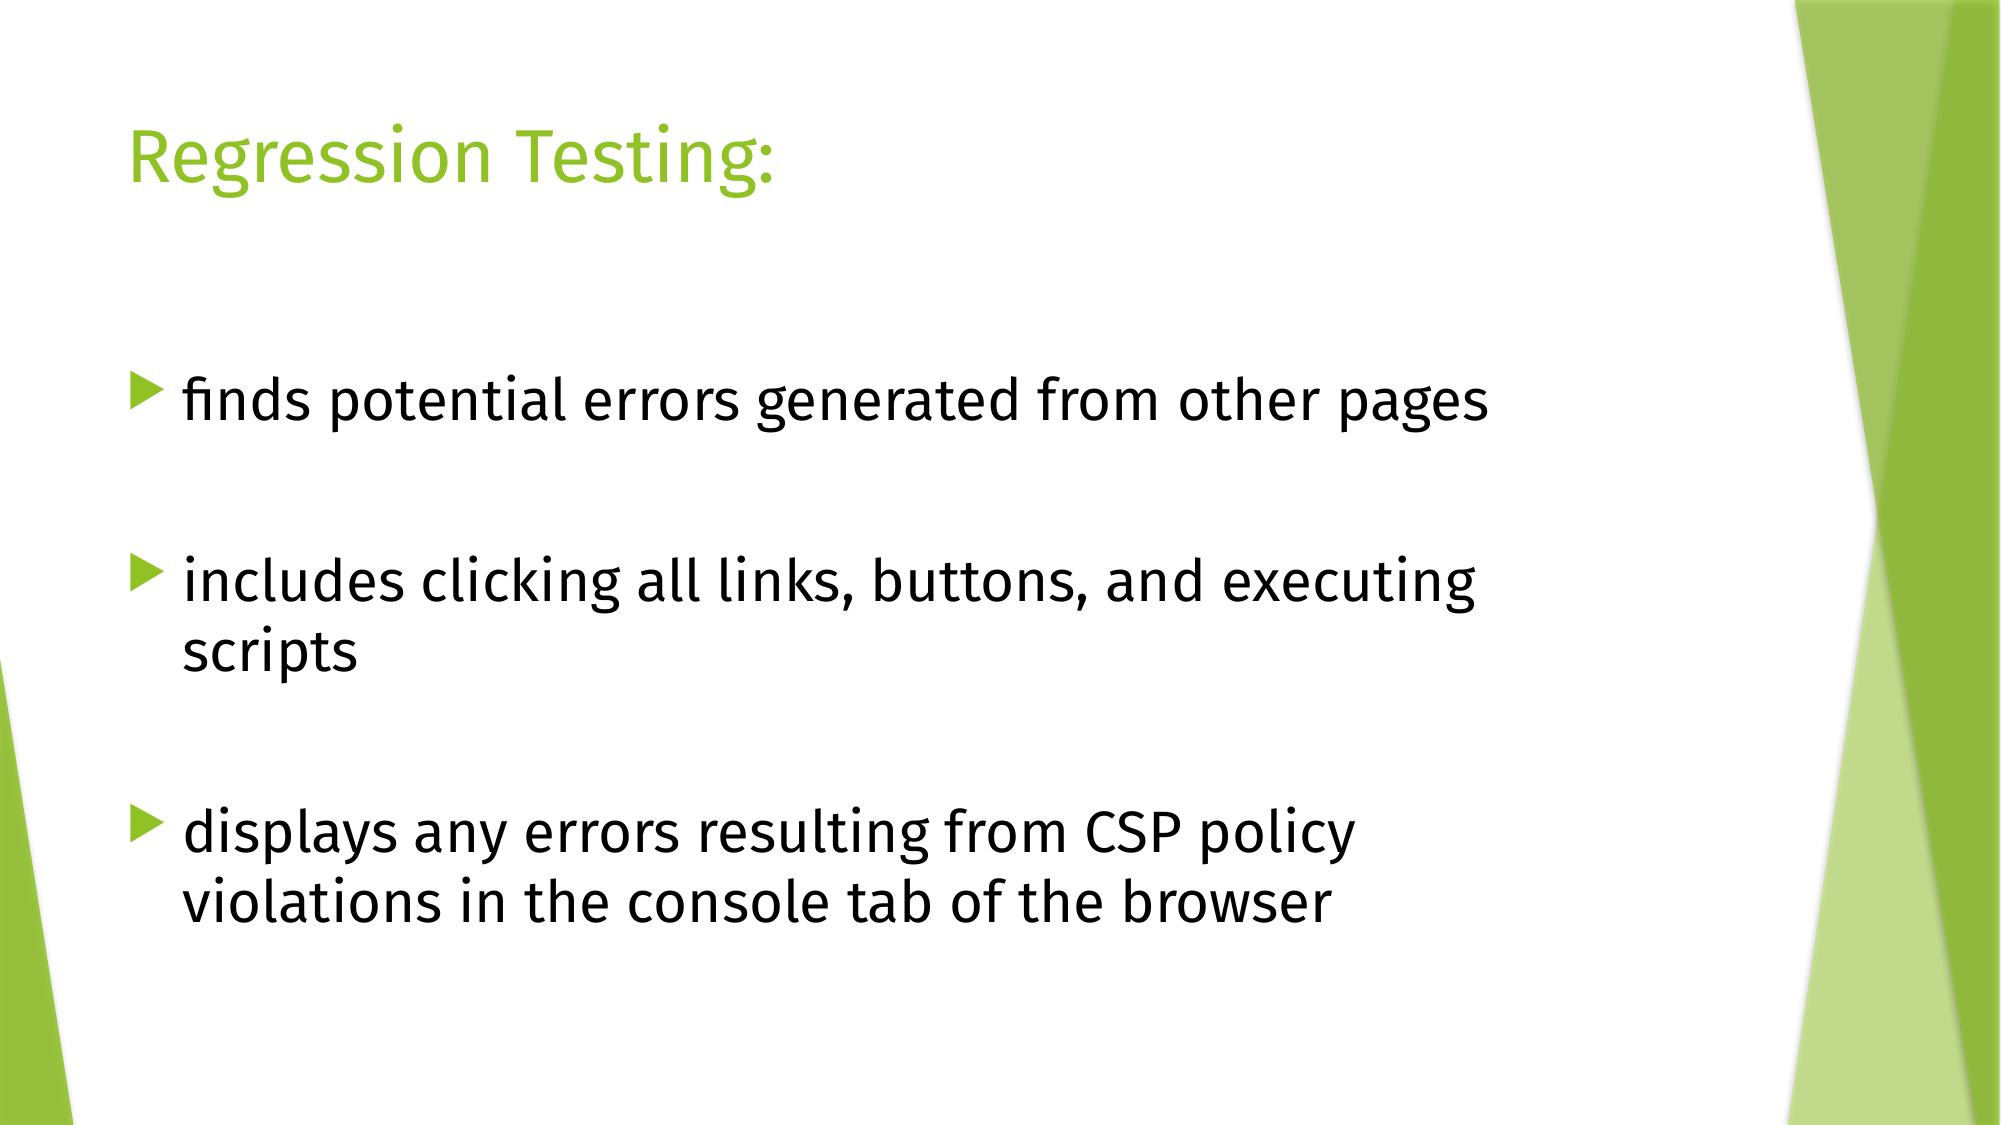

# Regression Testing:
finds potential errors generated from other pages

includes clicking all links, buttons, and executing scripts

displays any errors resulting from CSP policy violations in the console tab of the browser